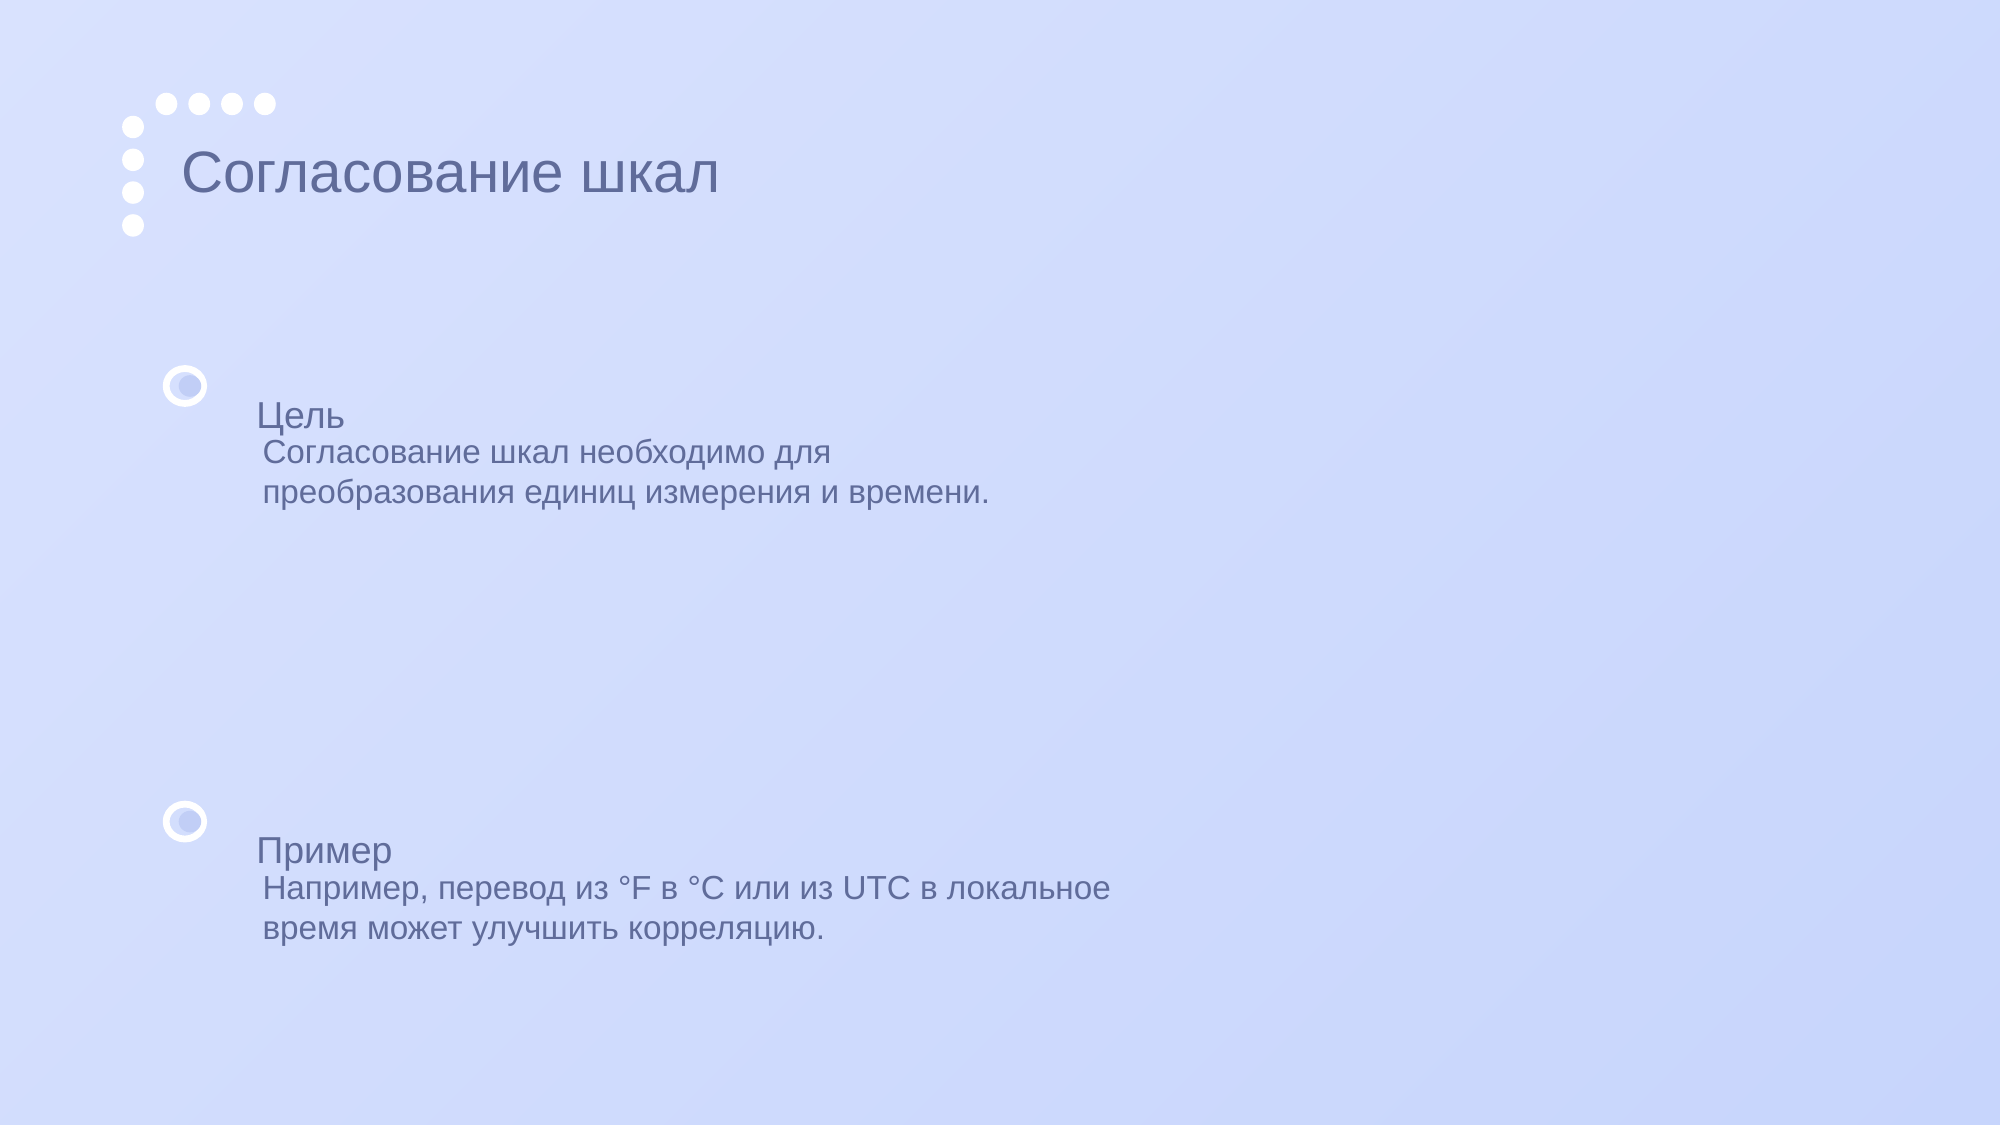

Согласование шкал

Цель

Согласование шкал необходимо для преобразования единиц измерения и времени.
Пример

Например, перевод из °F в °C или из UTC в локальное время может улучшить корреляцию.